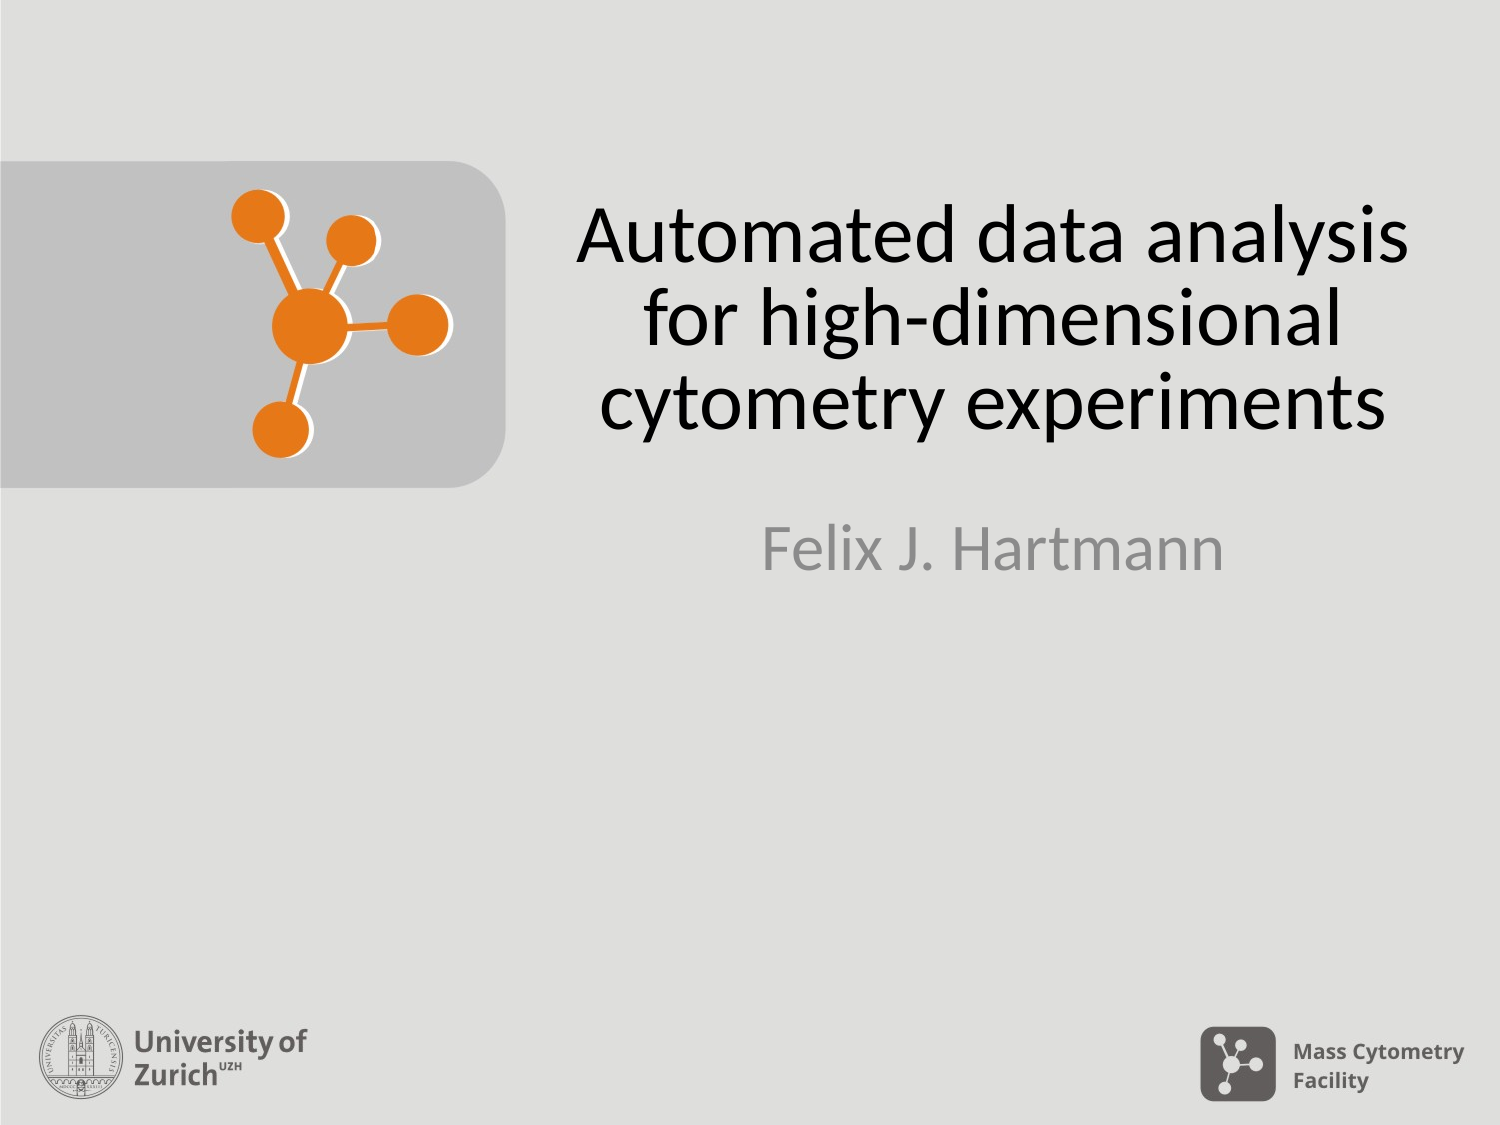

# Automated data analysis for high-dimensional cytometry experiments
Felix J. Hartmann